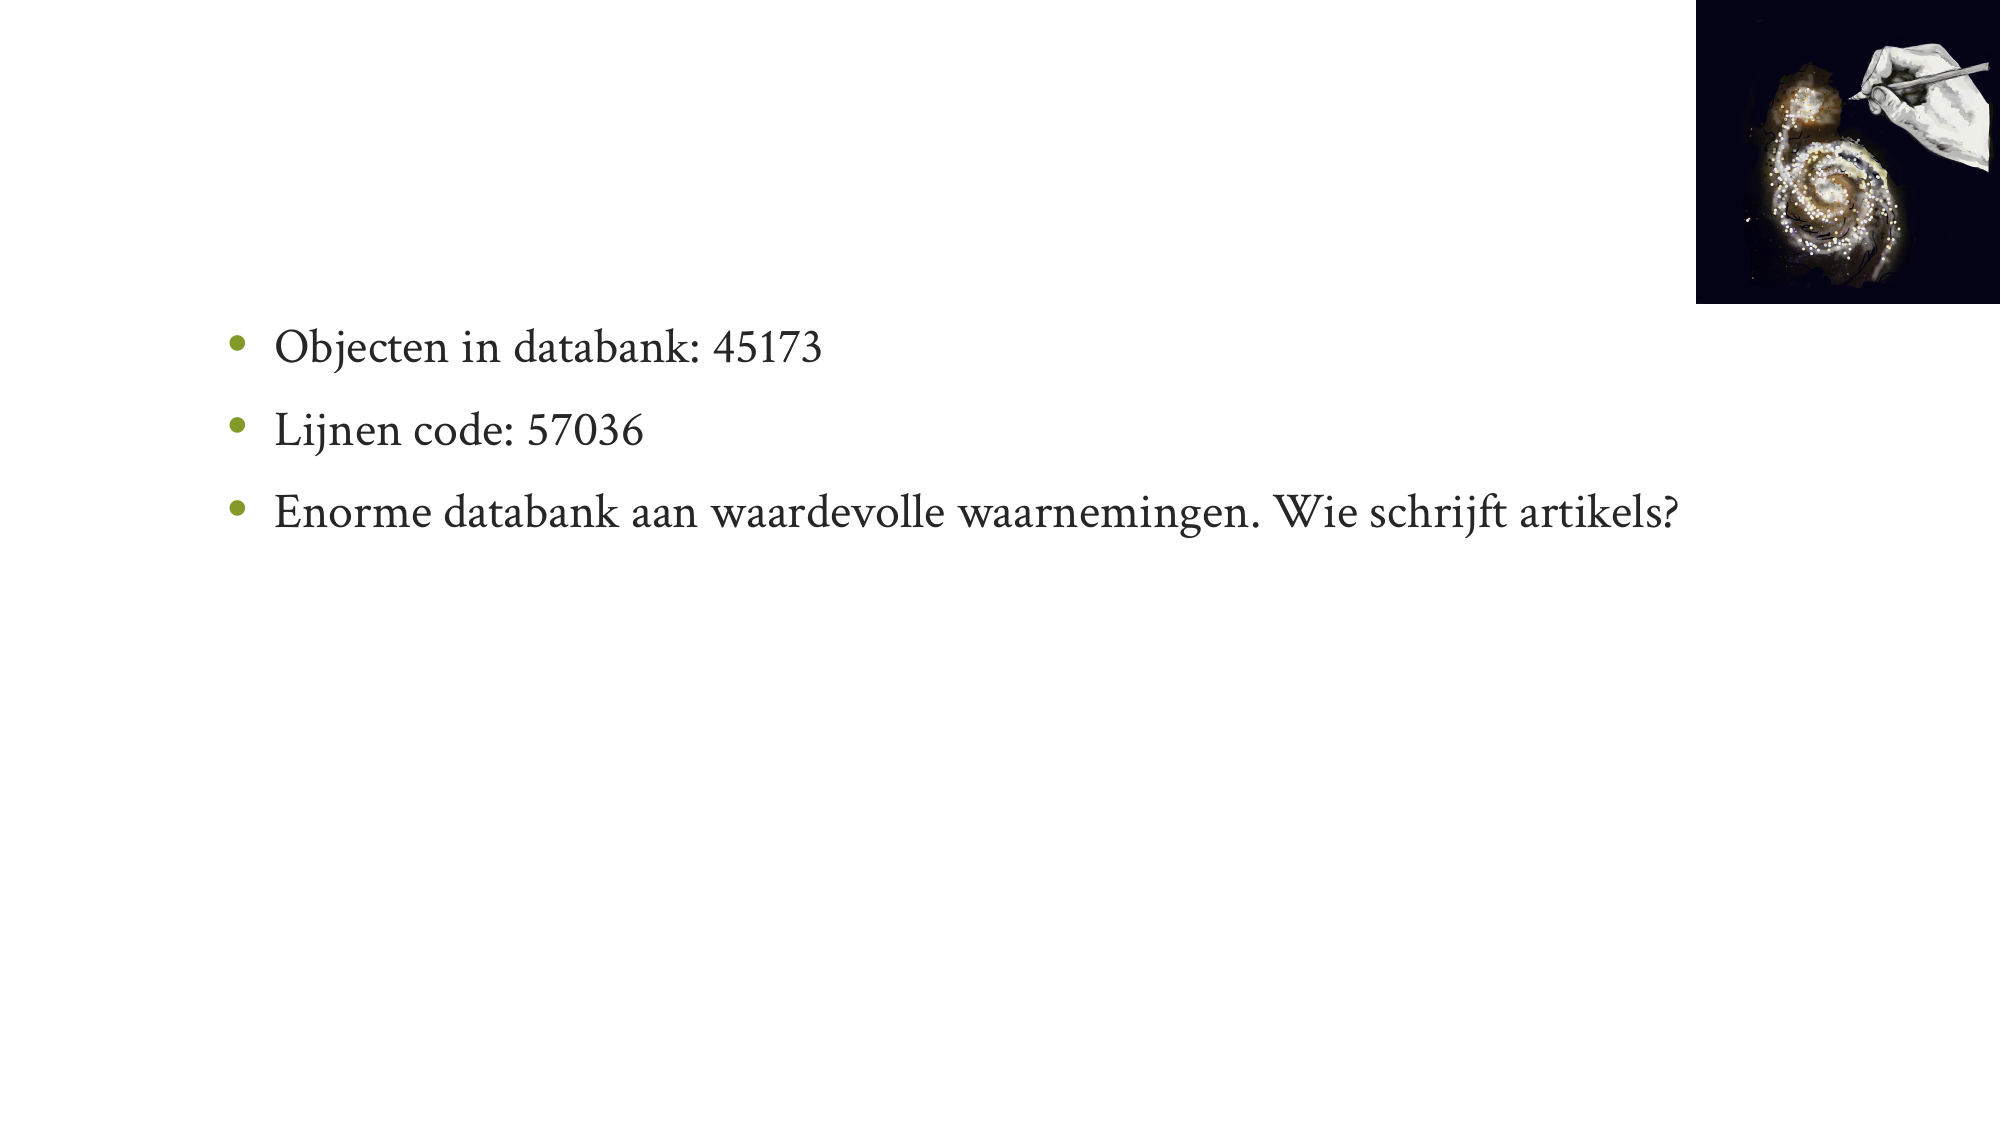

#
Objecten in databank: 45173
Lijnen code: 57036
Enorme databank aan waardevolle waarnemingen. Wie schrijft artikels?